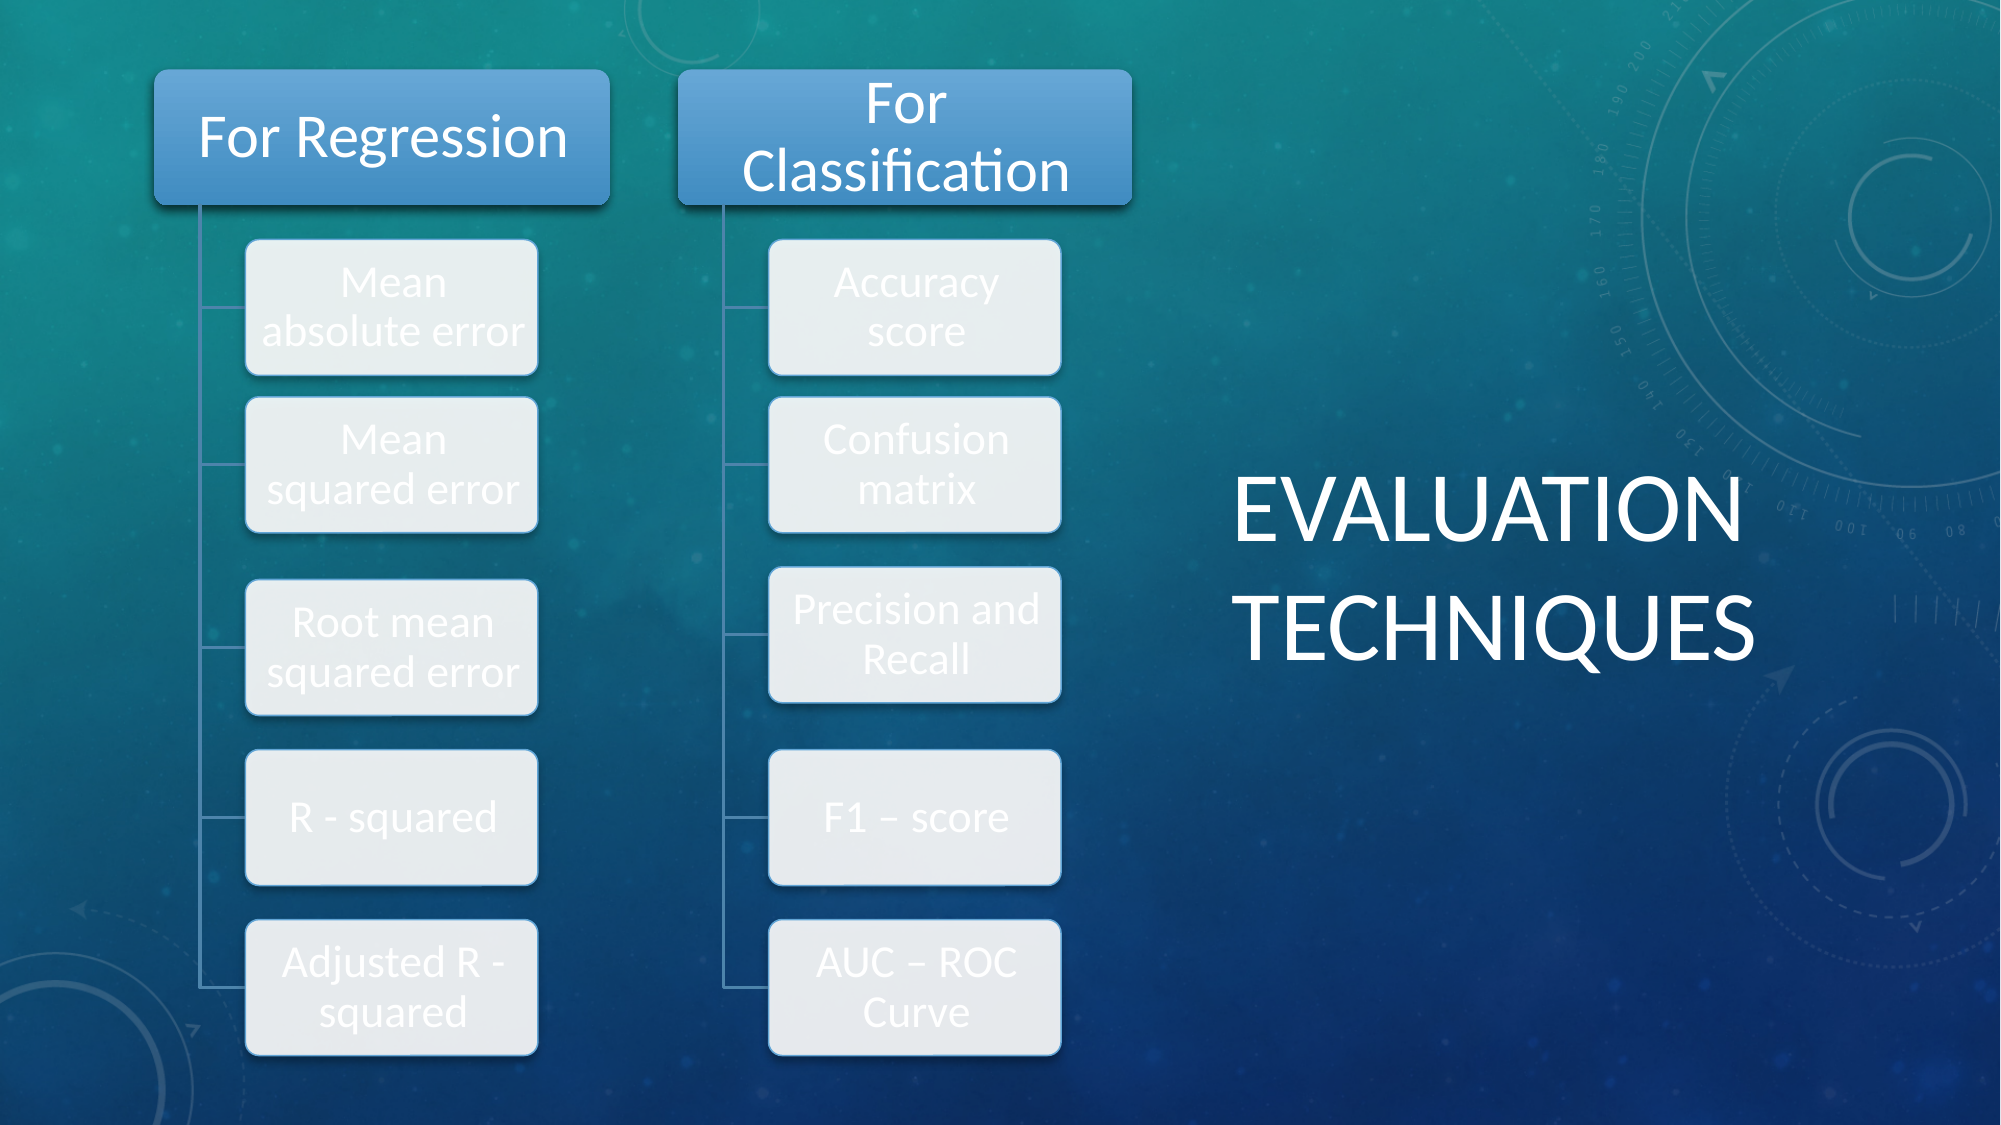

For Regression
Mean absolute error
Mean squared error
Root mean squared error
R - squared
Adjusted R - squared
For Classification
Accuracy score
Confusion matrix
Precision and Recall
F1 – score
AUC – ROC Curve
EVALUATION
TECHNIQUES